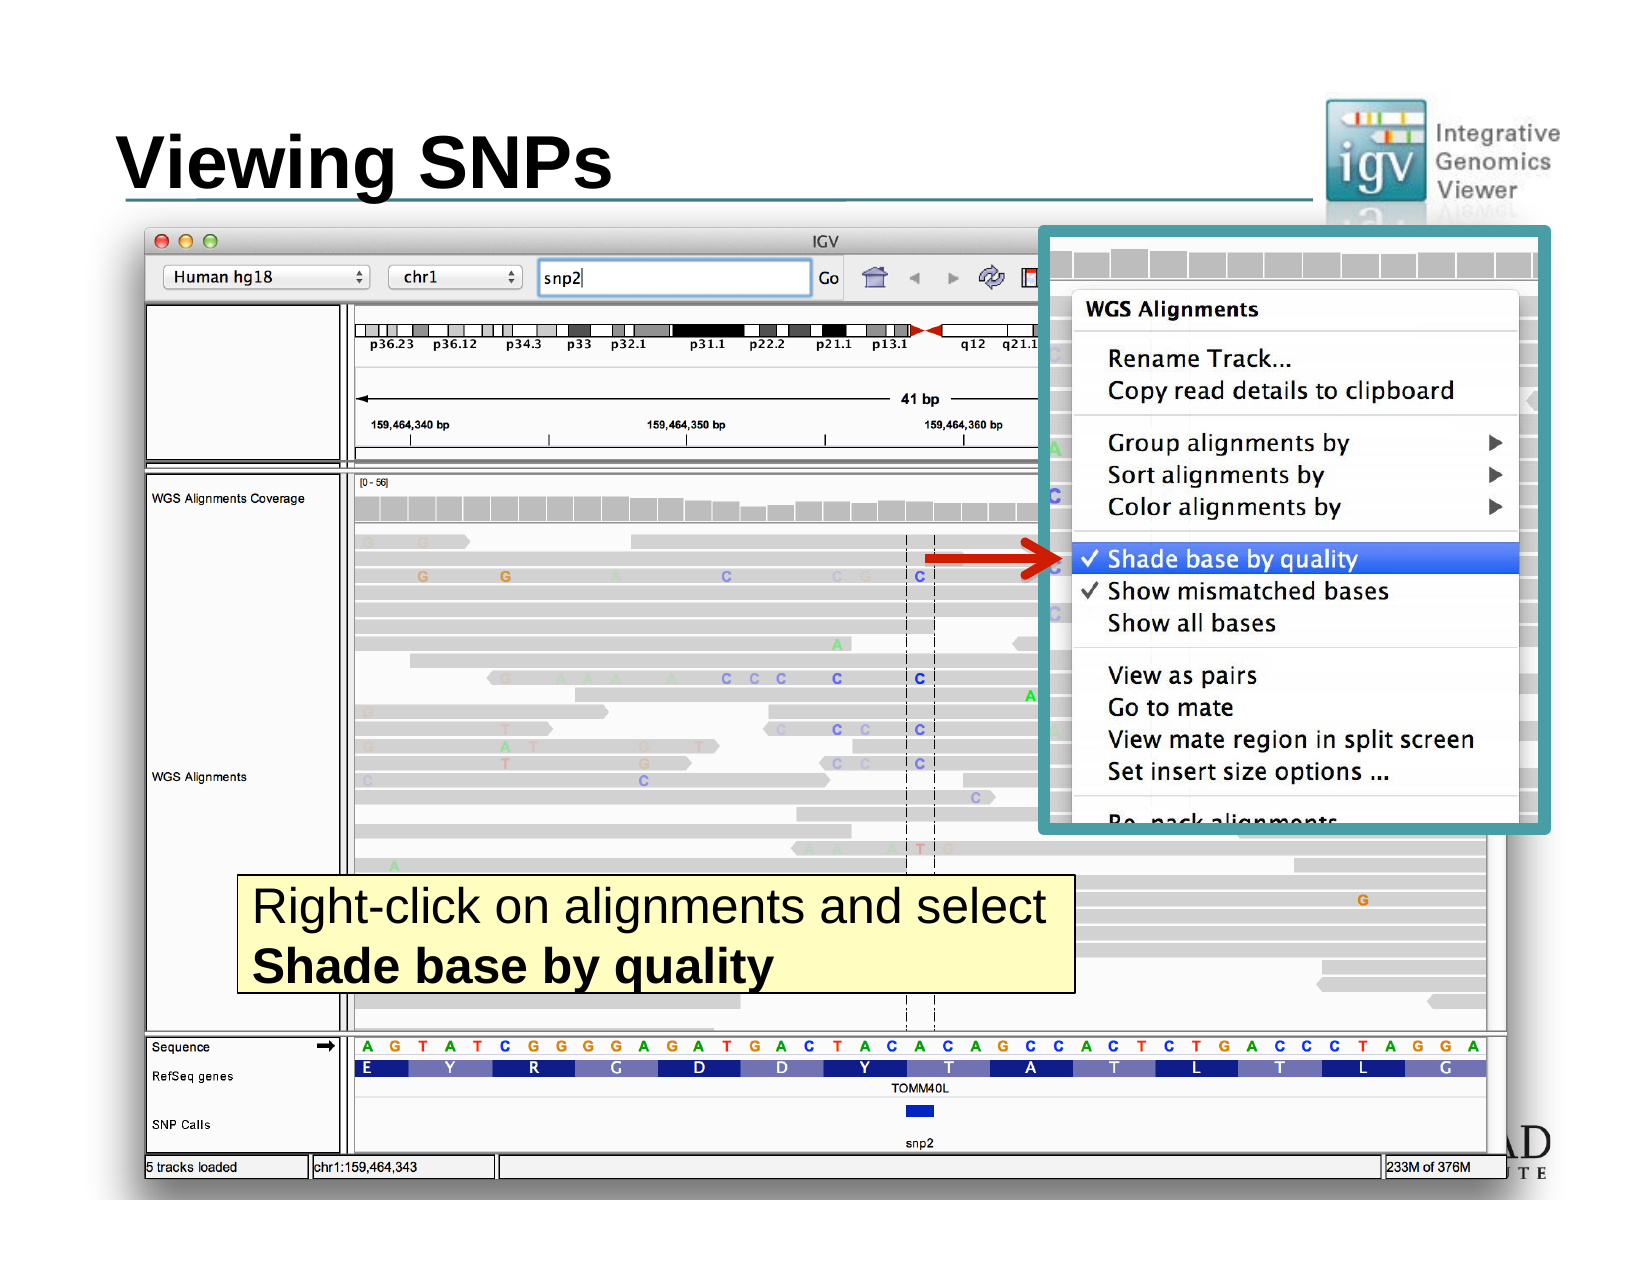

# Viewing SNPs

Right-click on alignments and select
Shade base by quality